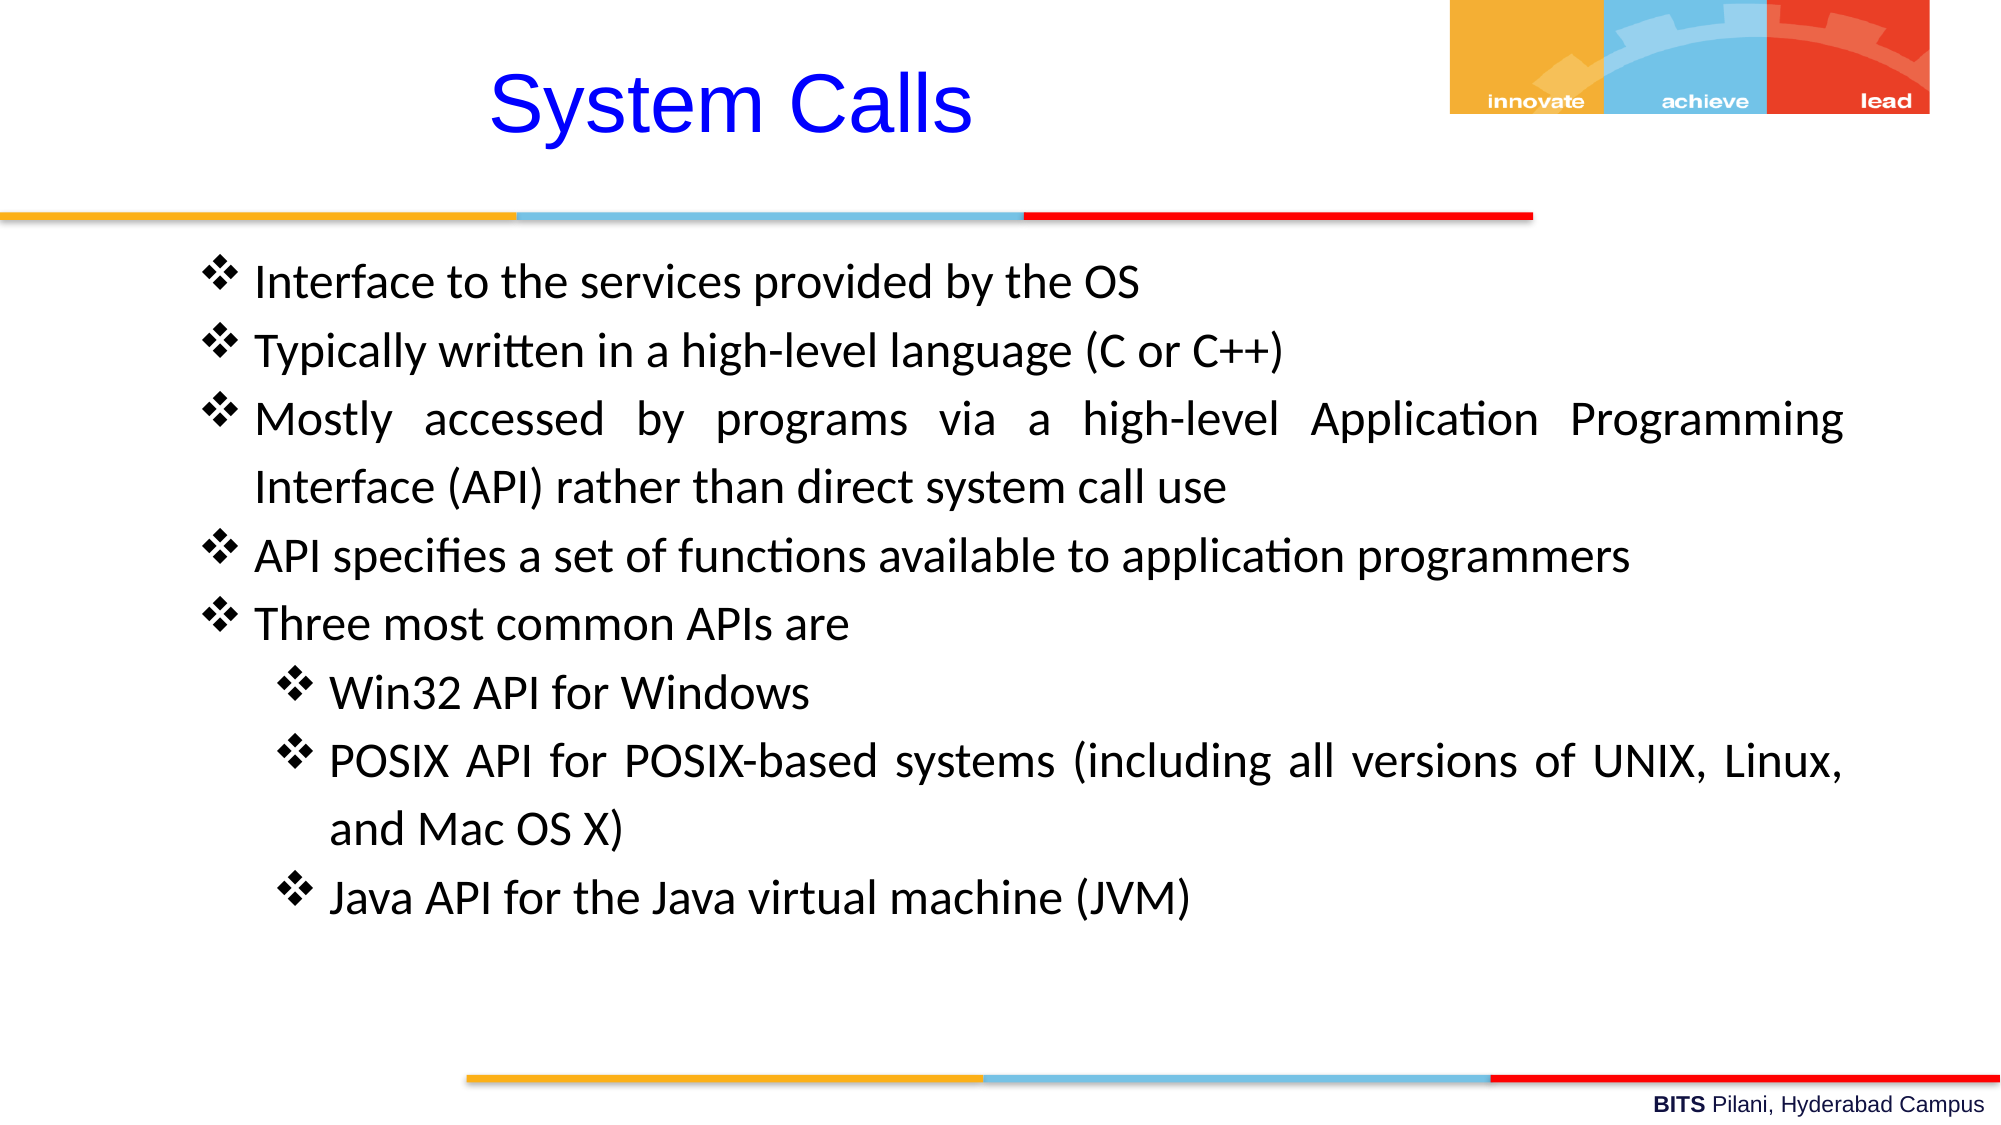

System Calls
Interface to the services provided by the OS
Typically written in a high-level language (C or C++)
Mostly accessed by programs via a high-level Application Programming Interface (API) rather than direct system call use
API specifies a set of functions available to application programmers
Three most common APIs are
Win32 API for Windows
POSIX API for POSIX-based systems (including all versions of UNIX, Linux, and Mac OS X)
Java API for the Java virtual machine (JVM)